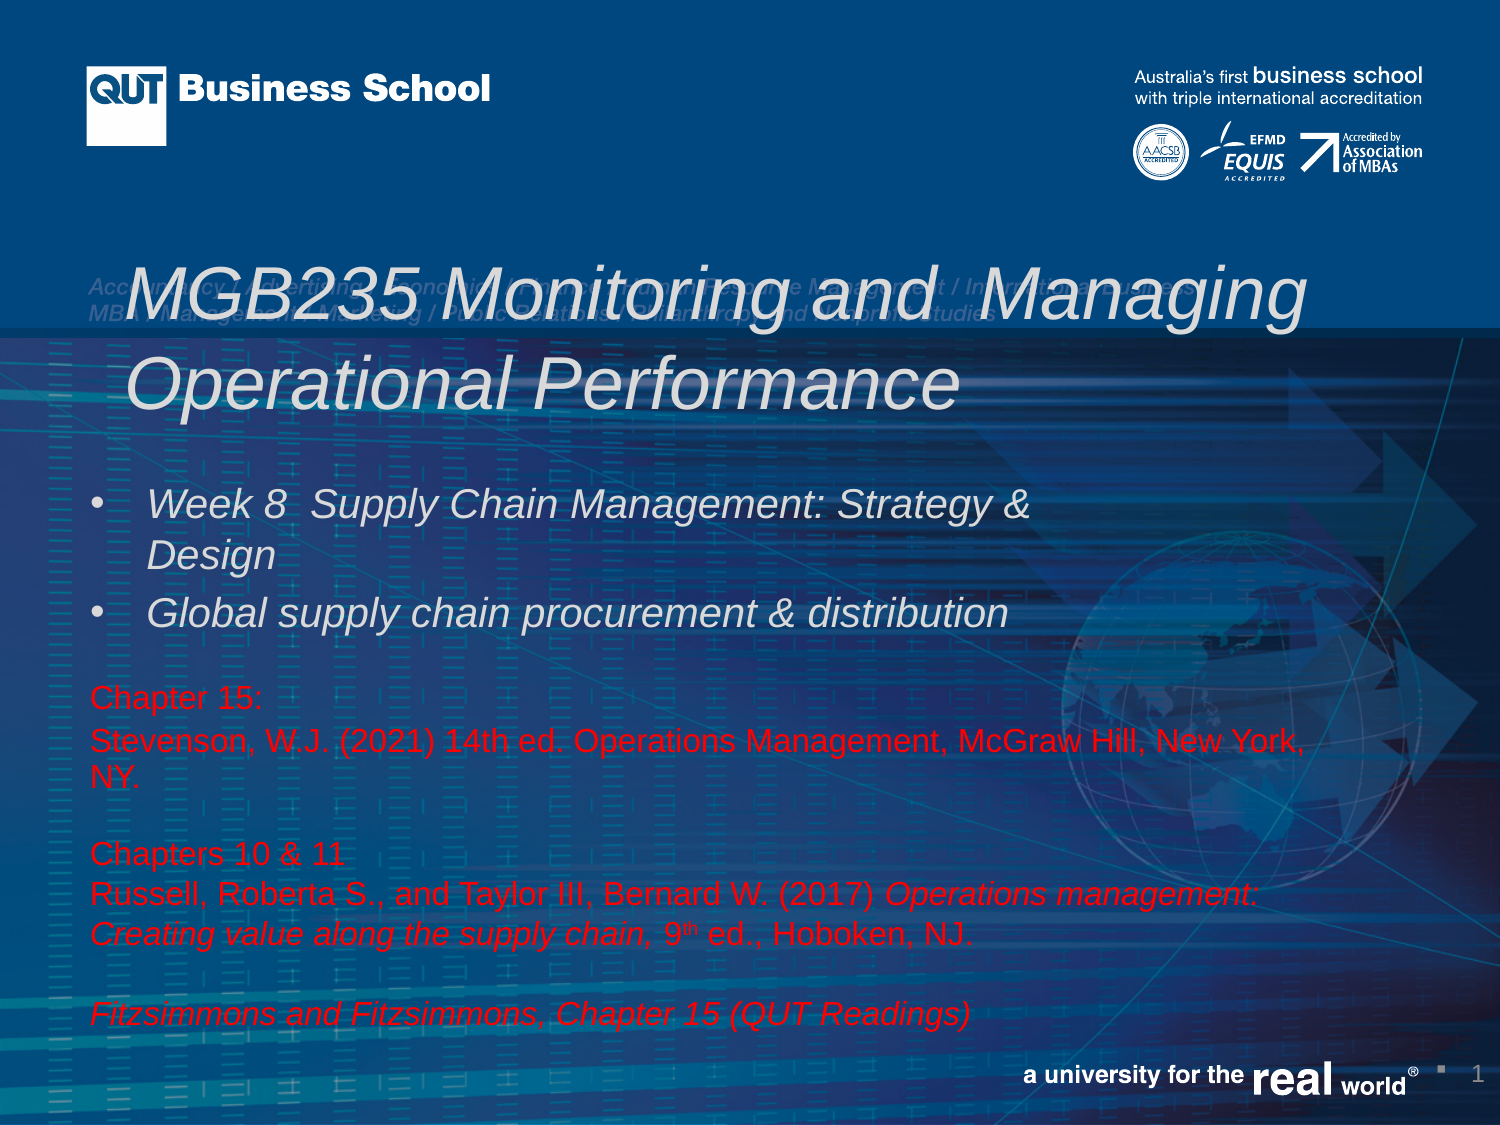

# MGB235 Monitoring and  Managing Operational Performance
Week 8  Supply Chain Management: Strategy & Design
Global supply chain procurement & distribution
Chapter 15:
Stevenson, W.J. (2021) 14th ed. Operations Management, McGraw Hill, New York, NY.
Chapters 10 & 11
Russell, Roberta S., and Taylor III, Bernard W. (2017) Operations management:
Creating value along the supply chain, 9th ed., Hoboken, NJ.

Fitzsimmons and Fitzsimmons, Chapter 15 (QUT Readings)
1